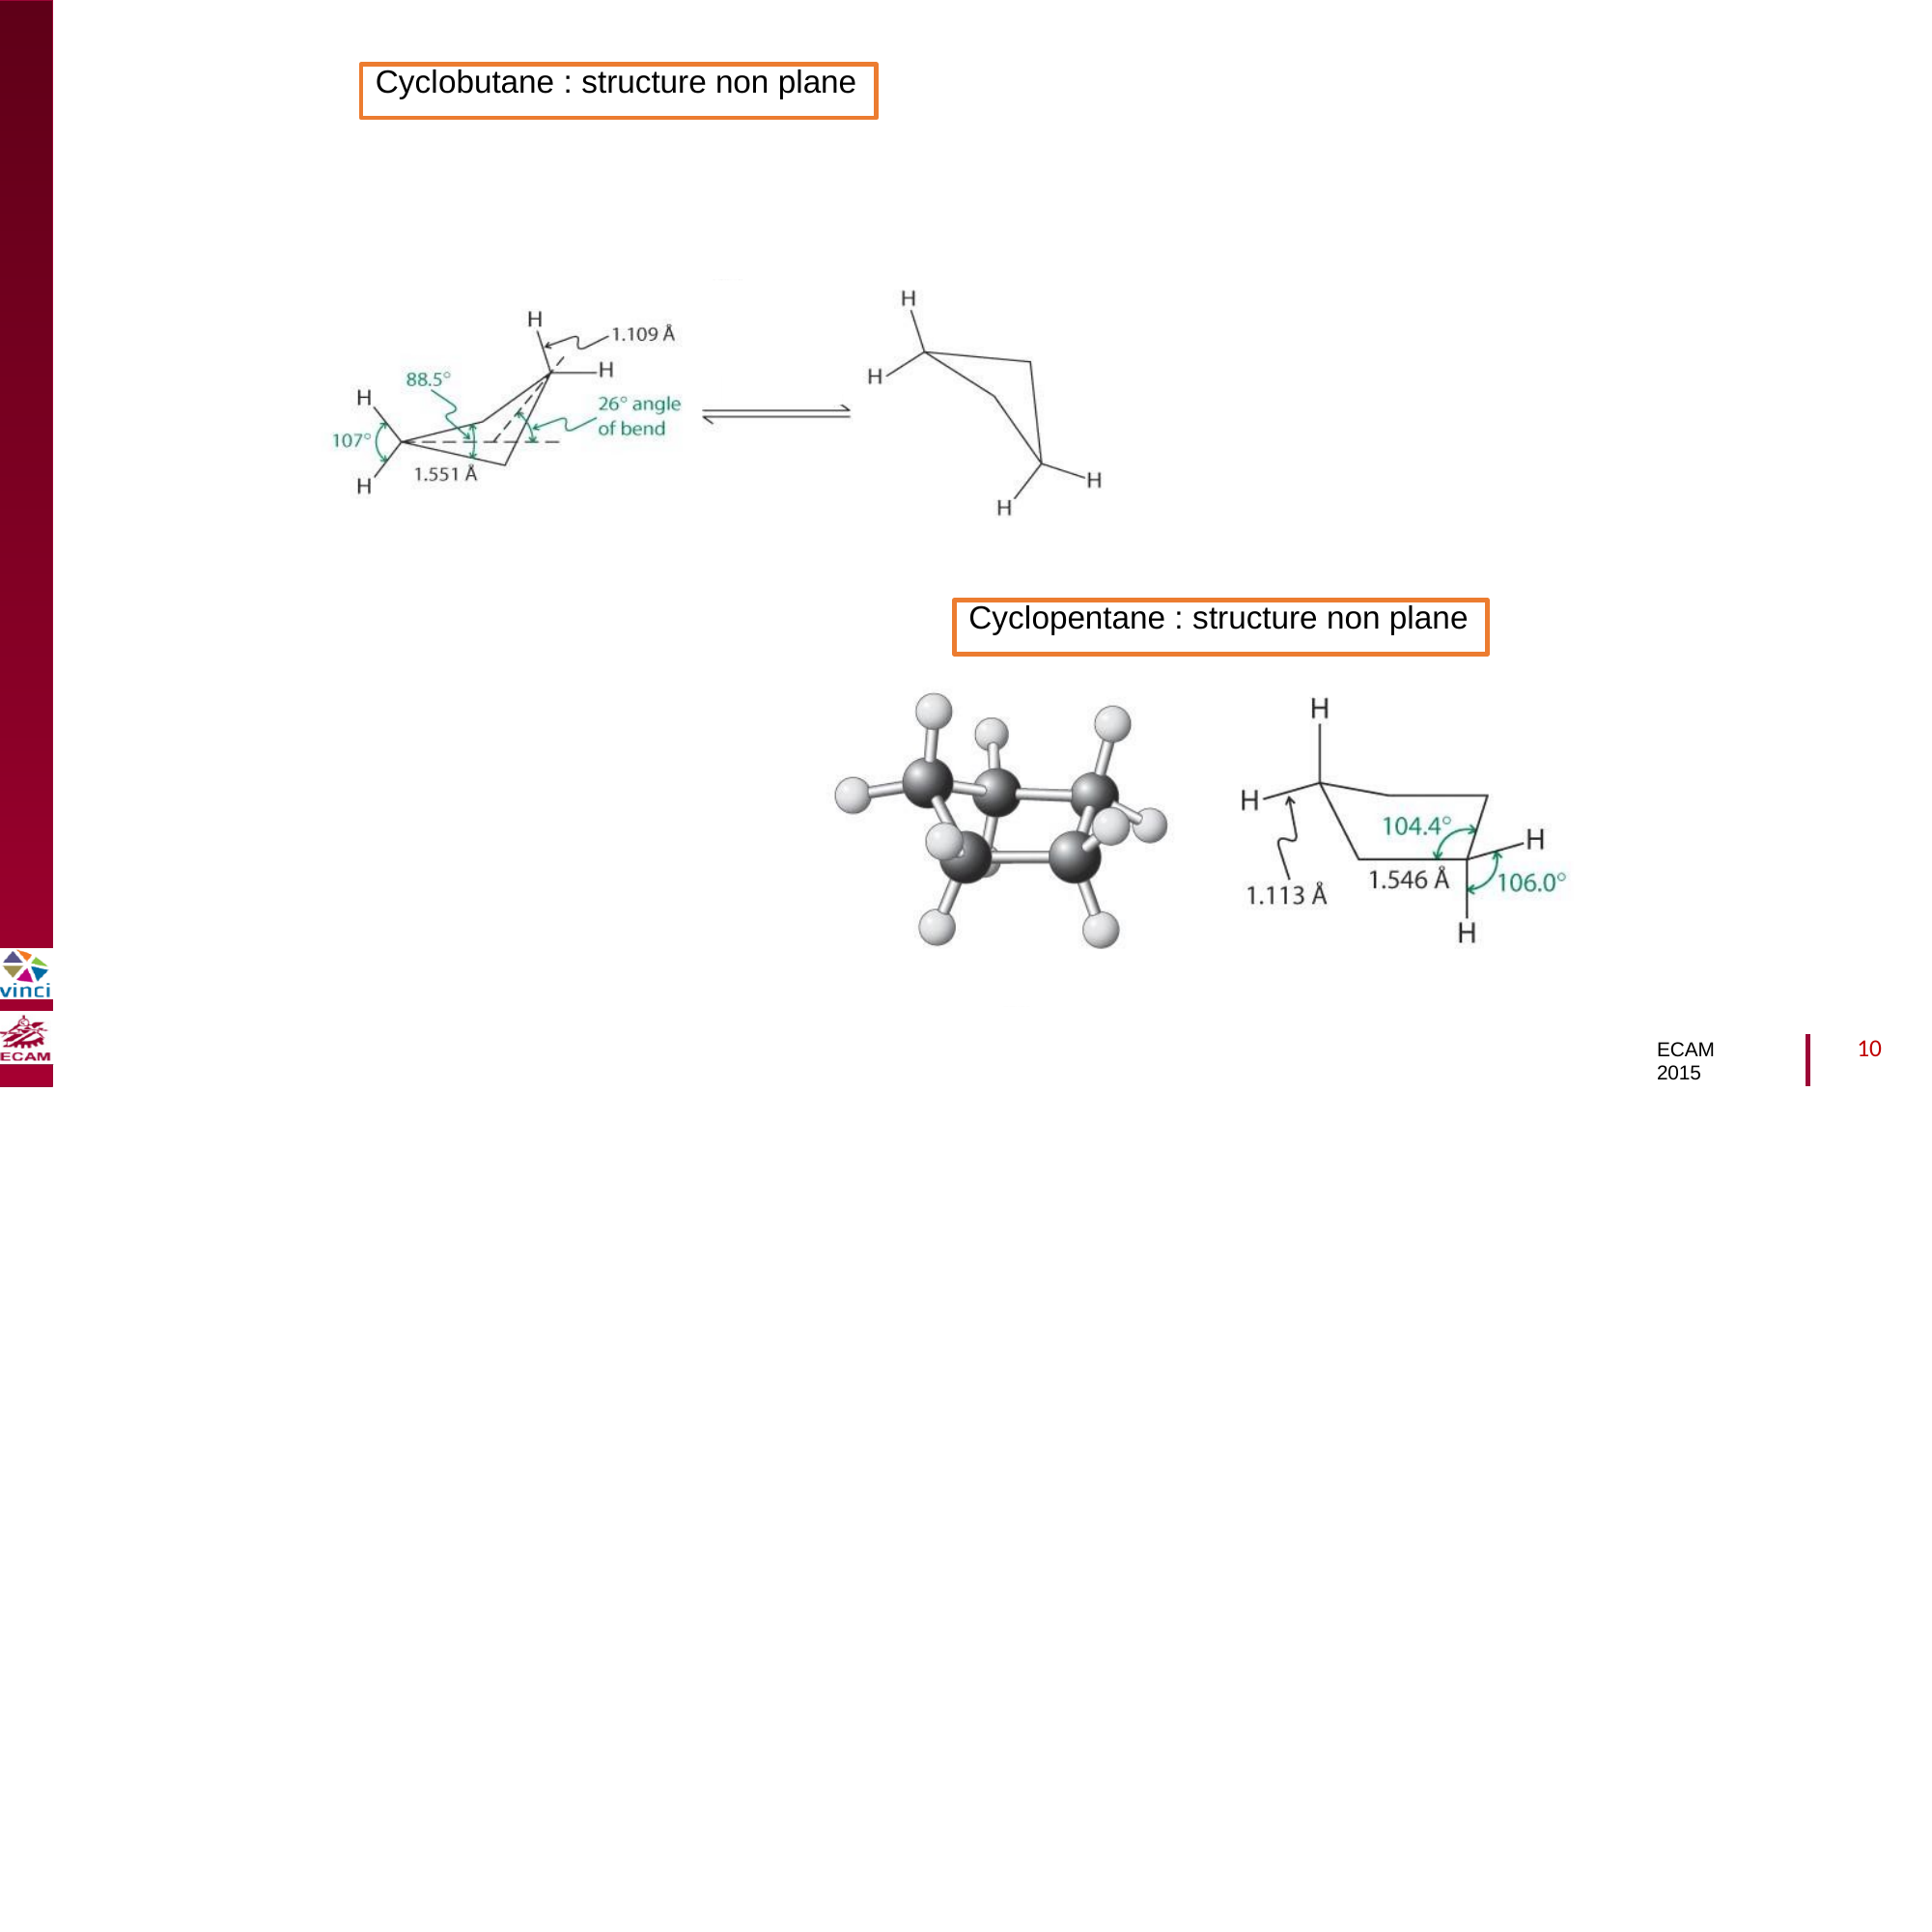

Cyclobutane : structure non plane
B2040-Chimie du vivant et environnement

Cyclopentane : structure non plane

10
ECAM 2015